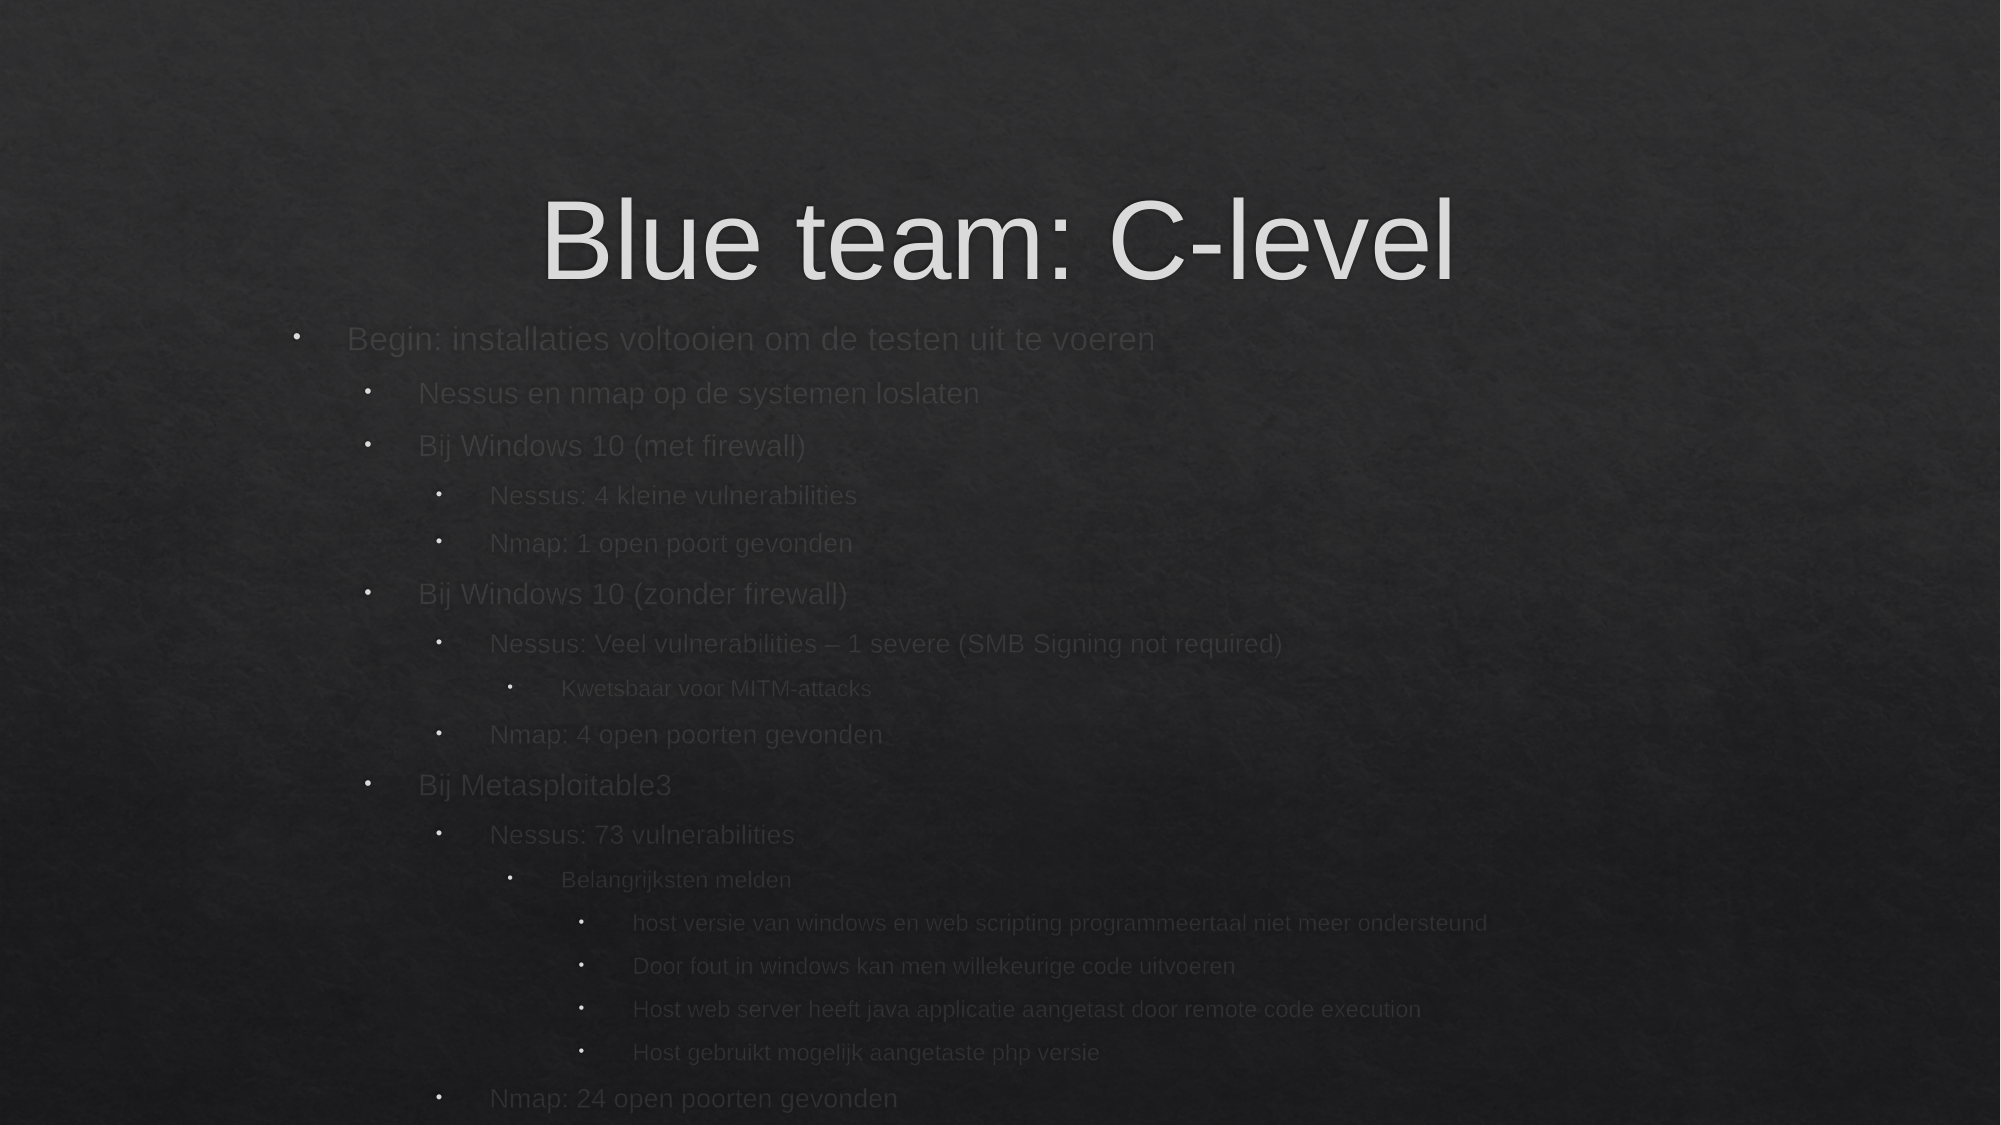

# Blue team: C-level
Begin: installaties voltooien om de testen uit te voeren
Nessus en nmap op de systemen loslaten
Bij Windows 10 (met firewall)
Nessus: 4 kleine vulnerabilities
Nmap: 1 open poort gevonden
Bij Windows 10 (zonder firewall)
Nessus: Veel vulnerabilities – 1 severe (SMB Signing not required)
Kwetsbaar voor MITM-attacks
Nmap: 4 open poorten gevonden
Bij Metasploitable3
Nessus: 73 vulnerabilities
Belangrijksten melden
host versie van windows en web scripting programmeertaal niet meer ondersteund
Door fout in windows kan men willekeurige code uitvoeren
Host web server heeft java applicatie aangetast door remote code execution
Host gebruikt mogelijk aangetaste php versie
Nmap: 24 open poorten gevonden